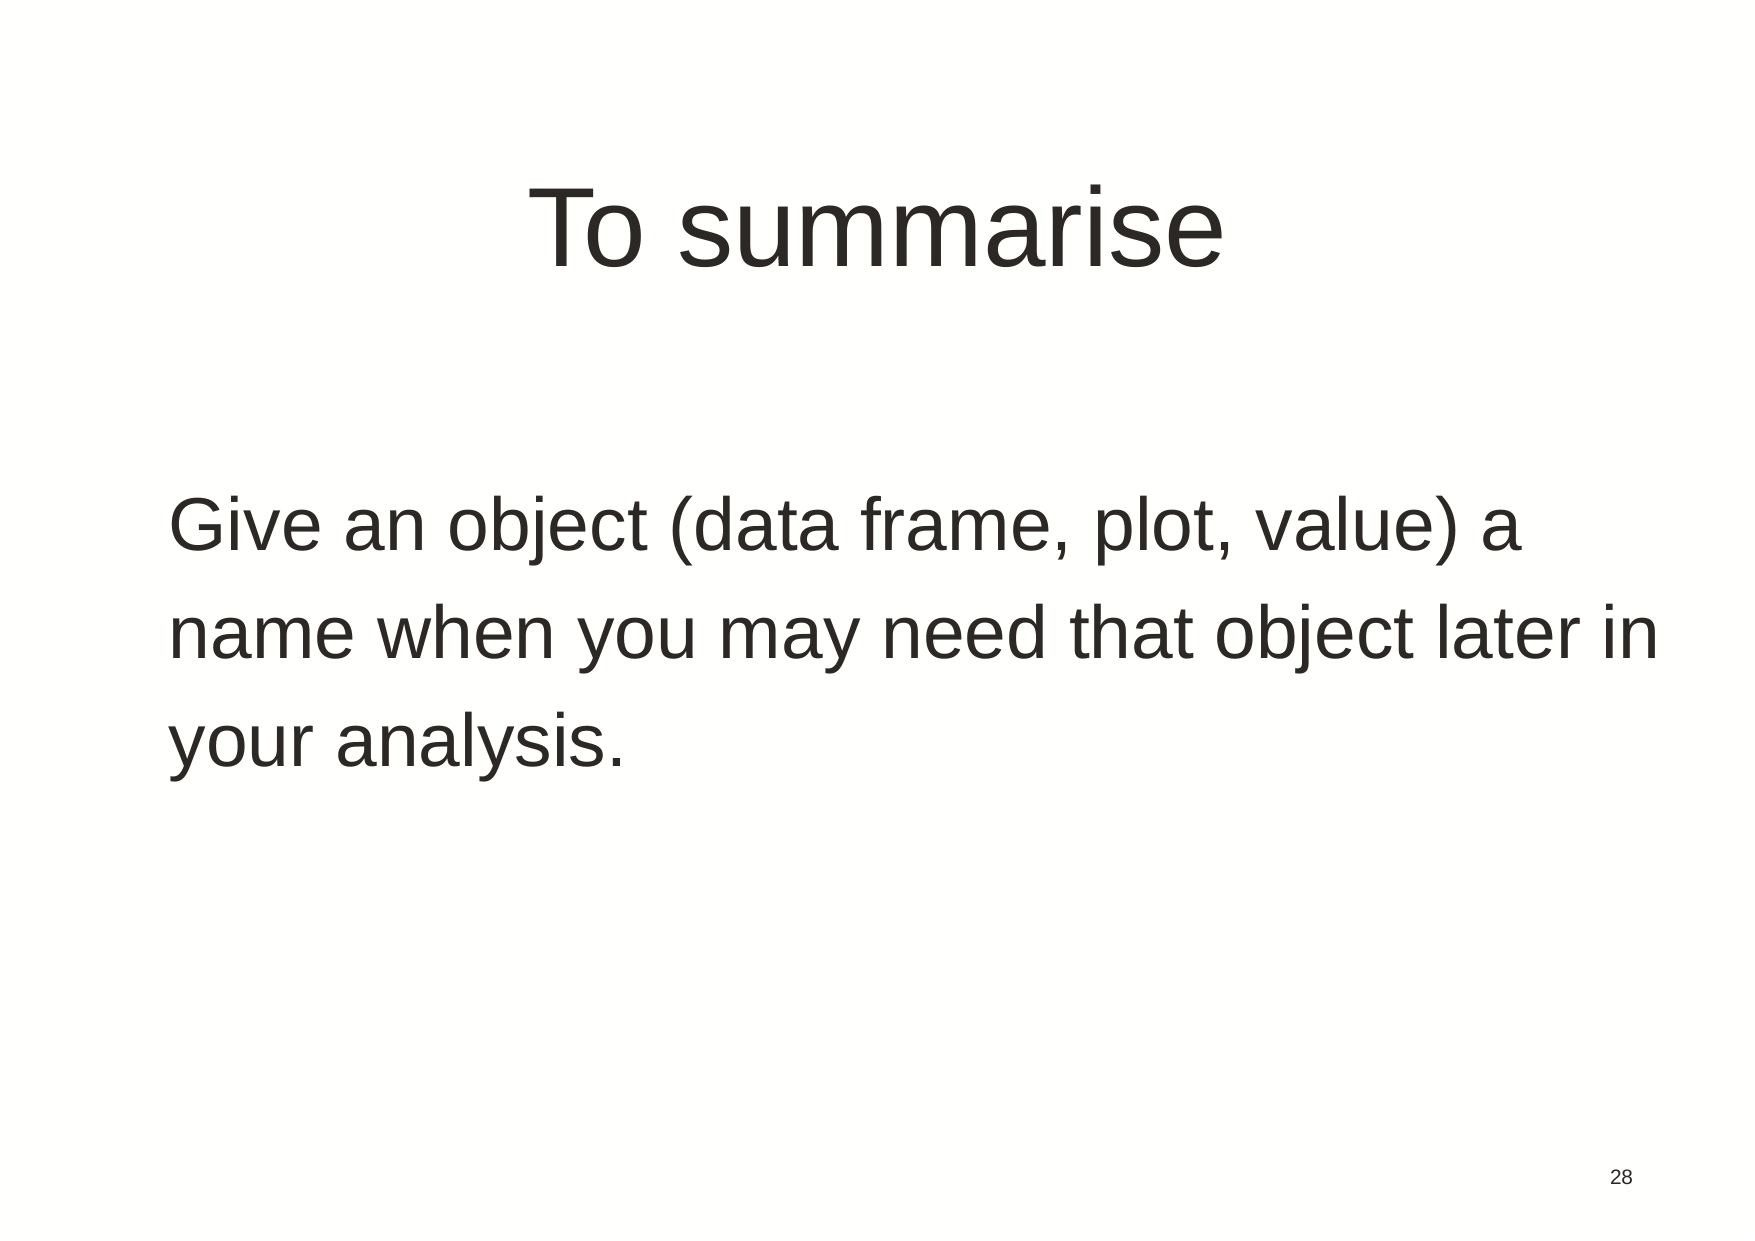

# To summarise

Give an object (data frame, plot, value) a name when you may need that object later in your analysis.
28